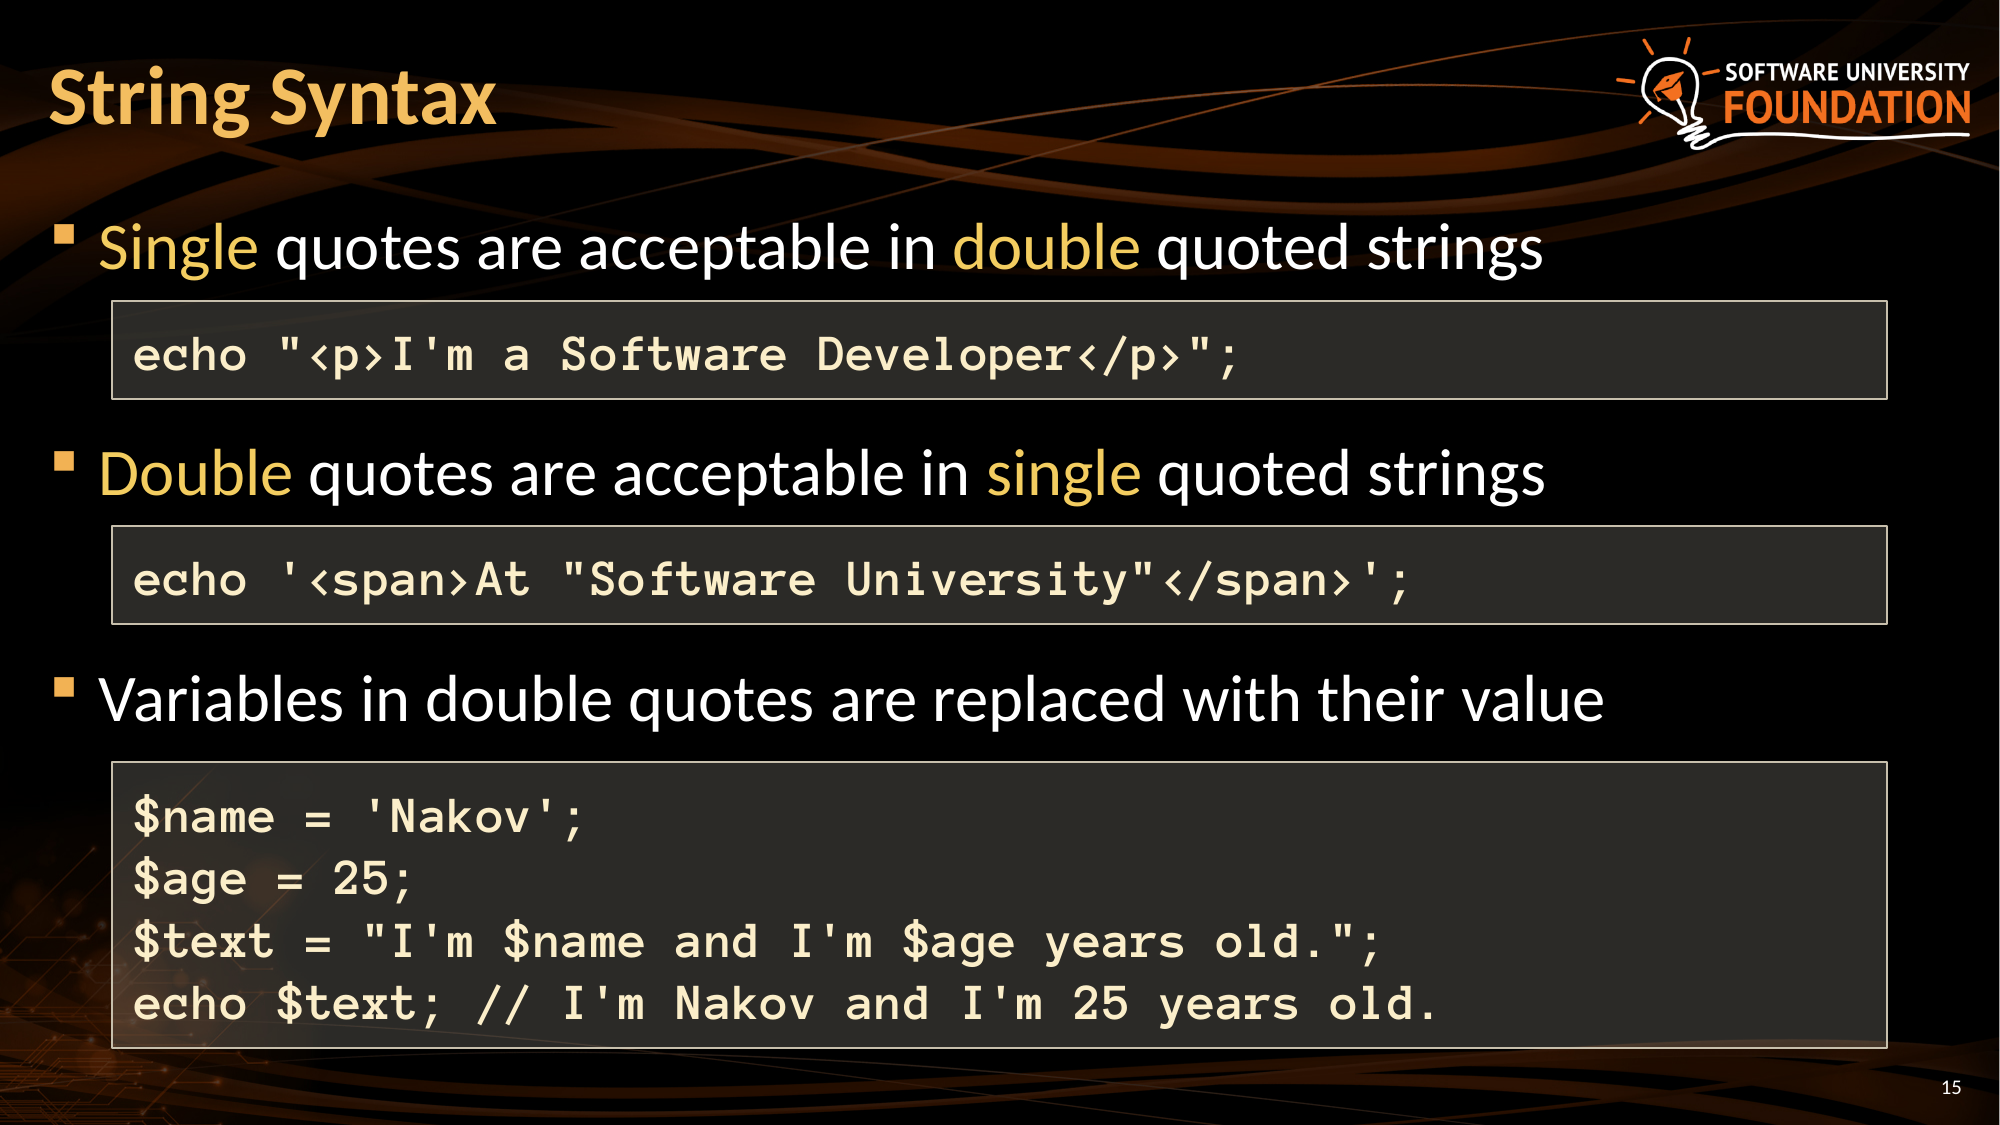

# String Syntax
Single quotes are acceptable in double quoted strings

Double quotes are acceptable in single quoted strings

Variables in double quotes are replaced with their value
echo "<p>I'm a Software Developer</p>";
echo '<span>At "Software University"</span>';
$name = 'Nakov';
$age = 25;
$text = "I'm $name and I'm $age years old.";
echo $text; // I'm Nakov and I'm 25 years old.
15